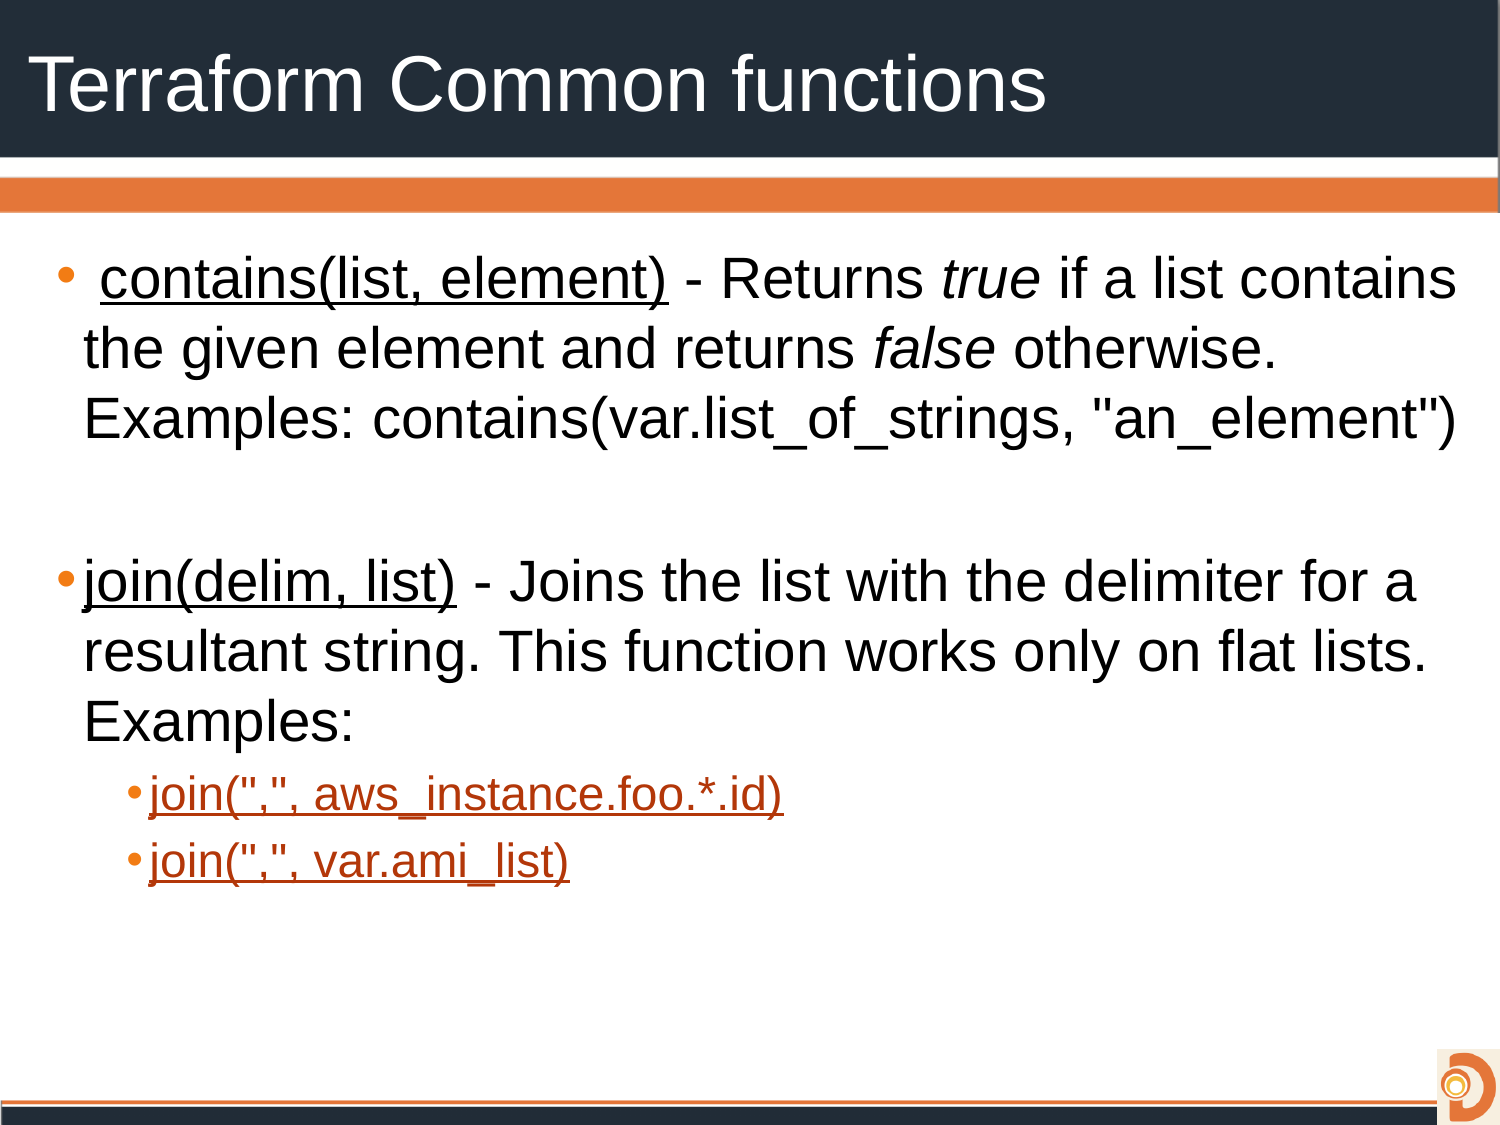

# Terraform Common functions
 contains(list, element) - Returns true if a list contains the given element and returns false otherwise. Examples: contains(var.list_of_strings, "an_element")

join(delim, list) - Joins the list with the delimiter for a resultant string. This function works only on flat lists. Examples:
join(",", aws_instance.foo.*.id)
join(",", var.ami_list)